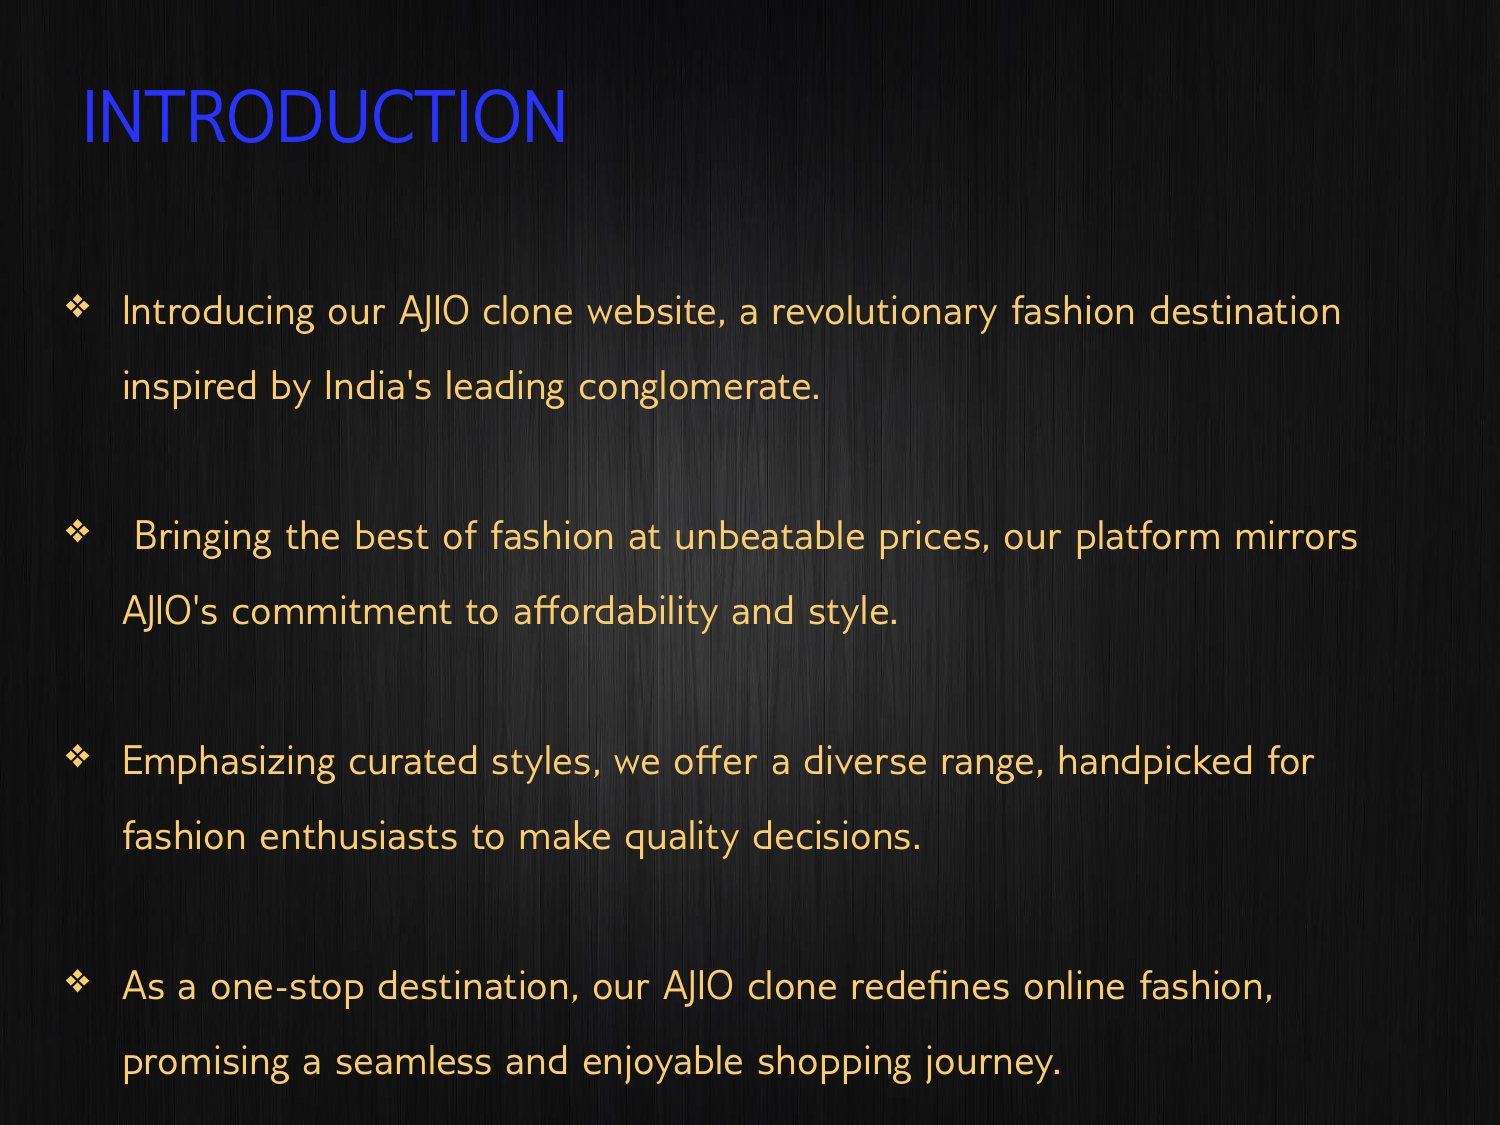

INTRODUCTION

Introducing our AJIO clone website, a revolutionary fashion destination inspired by India's leading conglomerate.

 Bringing the best of fashion at unbeatable prices, our platform mirrors AJIO's commitment to affordability and style.

Emphasizing curated styles, we offer a diverse range, handpicked for fashion enthusiasts to make quality decisions.

As a one-stop destination, our AJIO clone redefines online fashion, promising a seamless and enjoyable shopping journey.